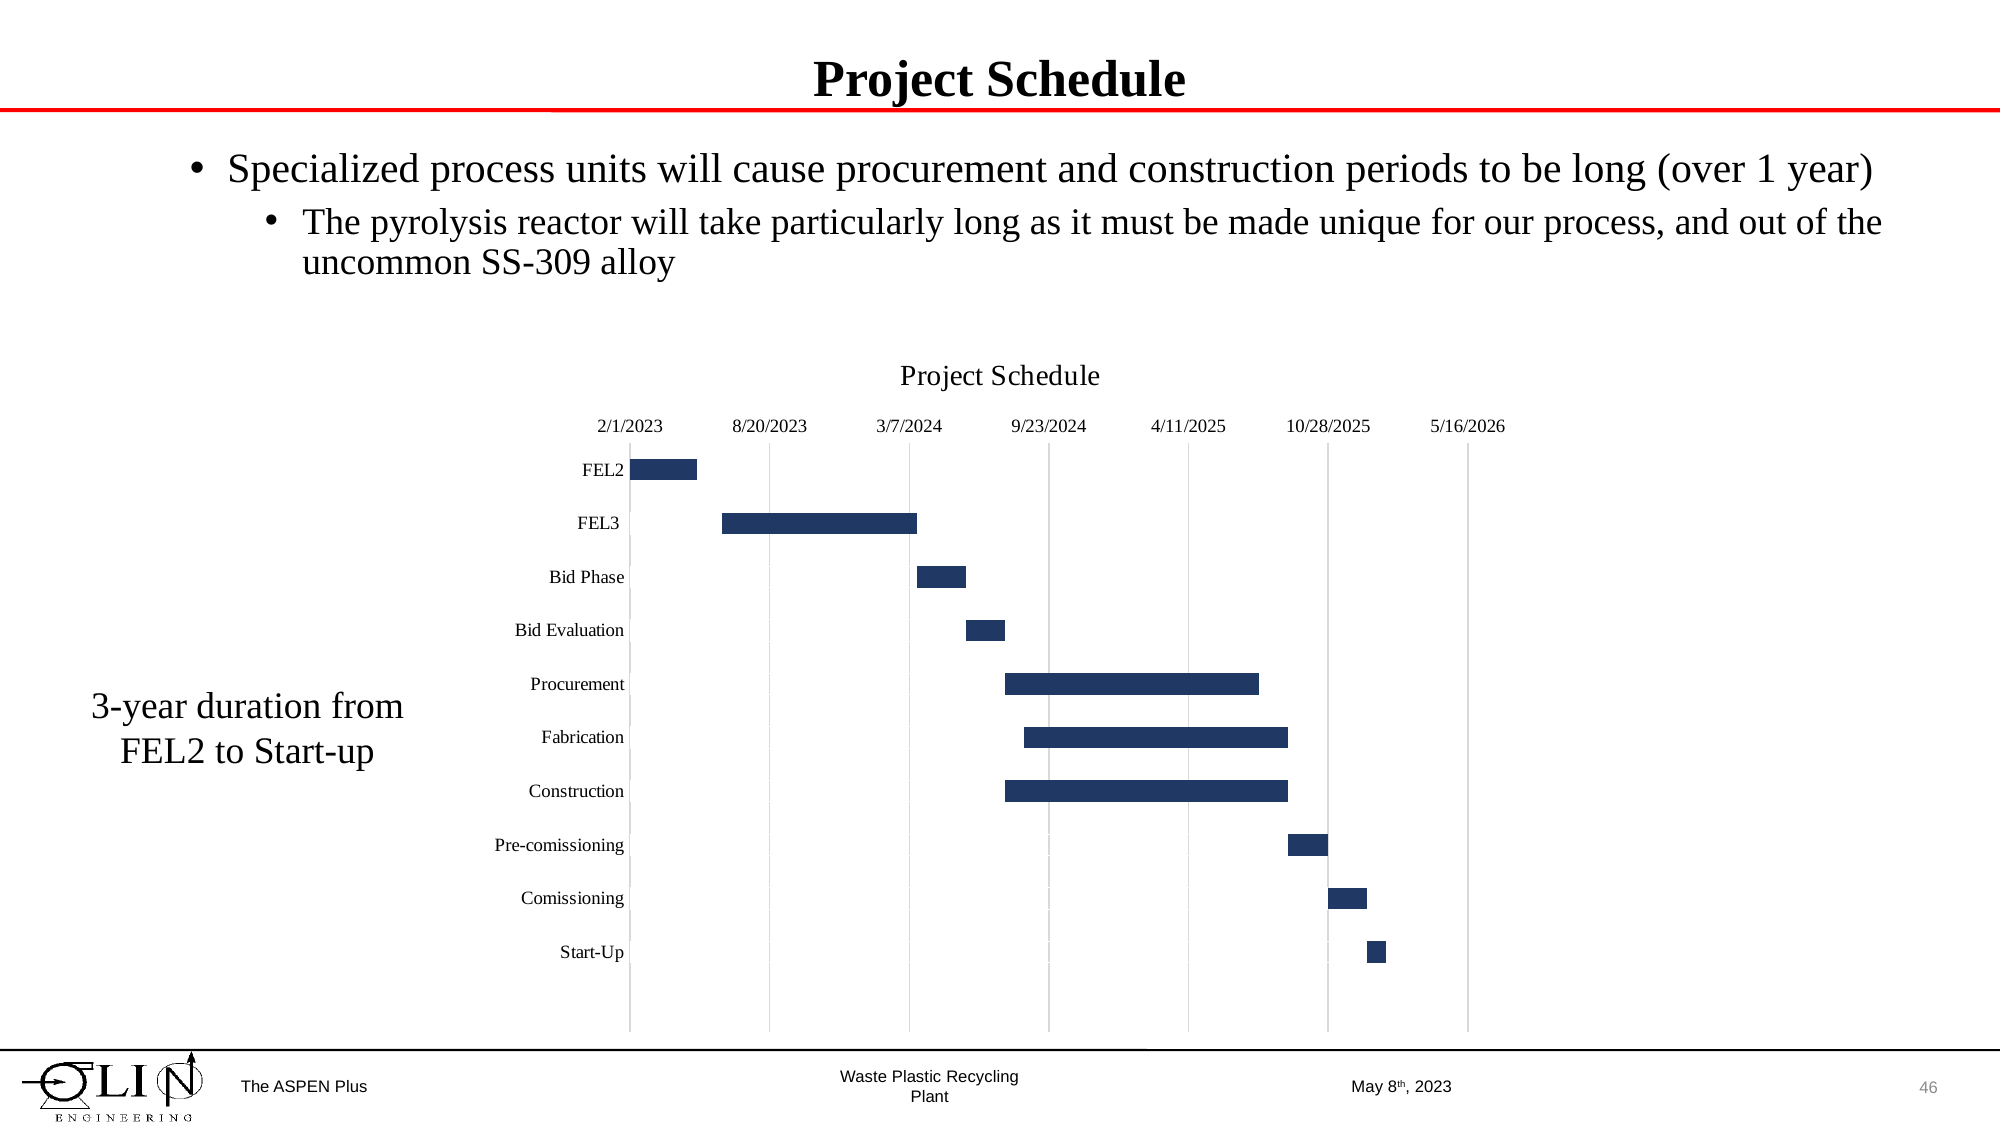

# Project Schedule
Specialized process units will cause procurement and construction periods to be long (over 1 year)
The pyrolysis reactor will take particularly long as it must be made unique for our process, and out of the uncommon SS-309 alloy

### Chart: Project Schedule

| Category |  |  |
|---|---|---|
| FEL2 | 44958.0 | 96.0 |
| FEL3  | 45089.0 | 280.0 |
| Bid Phase | 45369.0 | 70.0 |
| Bid Evaluation | 45439.0 | 56.0 |
| Procurement | 45495.0 | 364.0 |
| Fabrication | 45523.0 | 378.0 |
| Construction | 45495.0 | 406.0 |
| Pre-comissioning | 45901.0 | 56.0 |
| Comissioning | 45957.0 | 56.0 |
| Start-Up | 46013.0 | 28.0 |
3-year duration from FEL2 to Start-up
The ASPEN Plus
May 8th, 2023
46